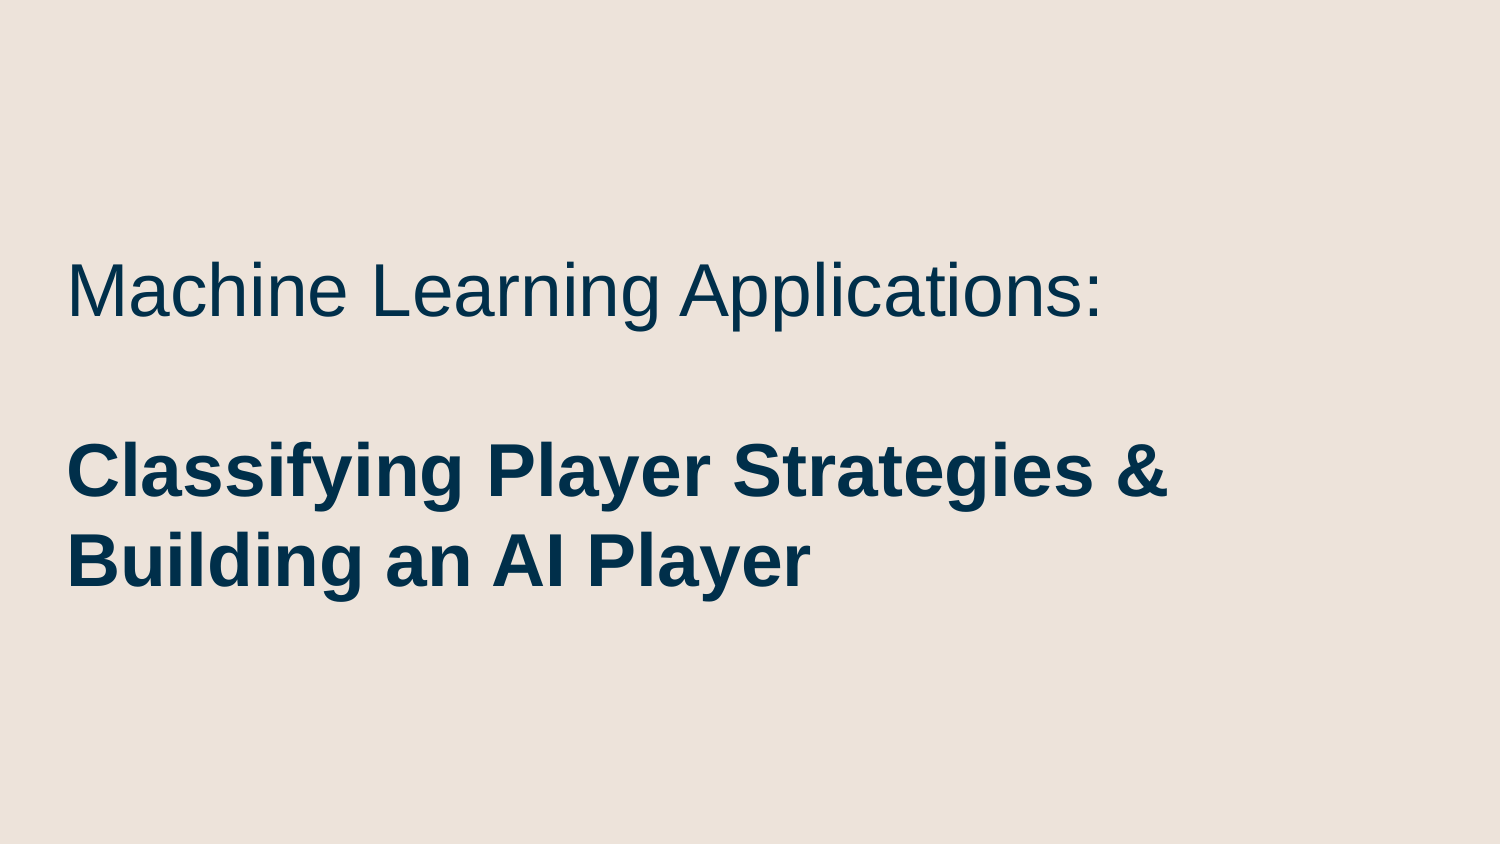

# Machine Learning Applications:

Classifying Player Strategies & Building an AI Player